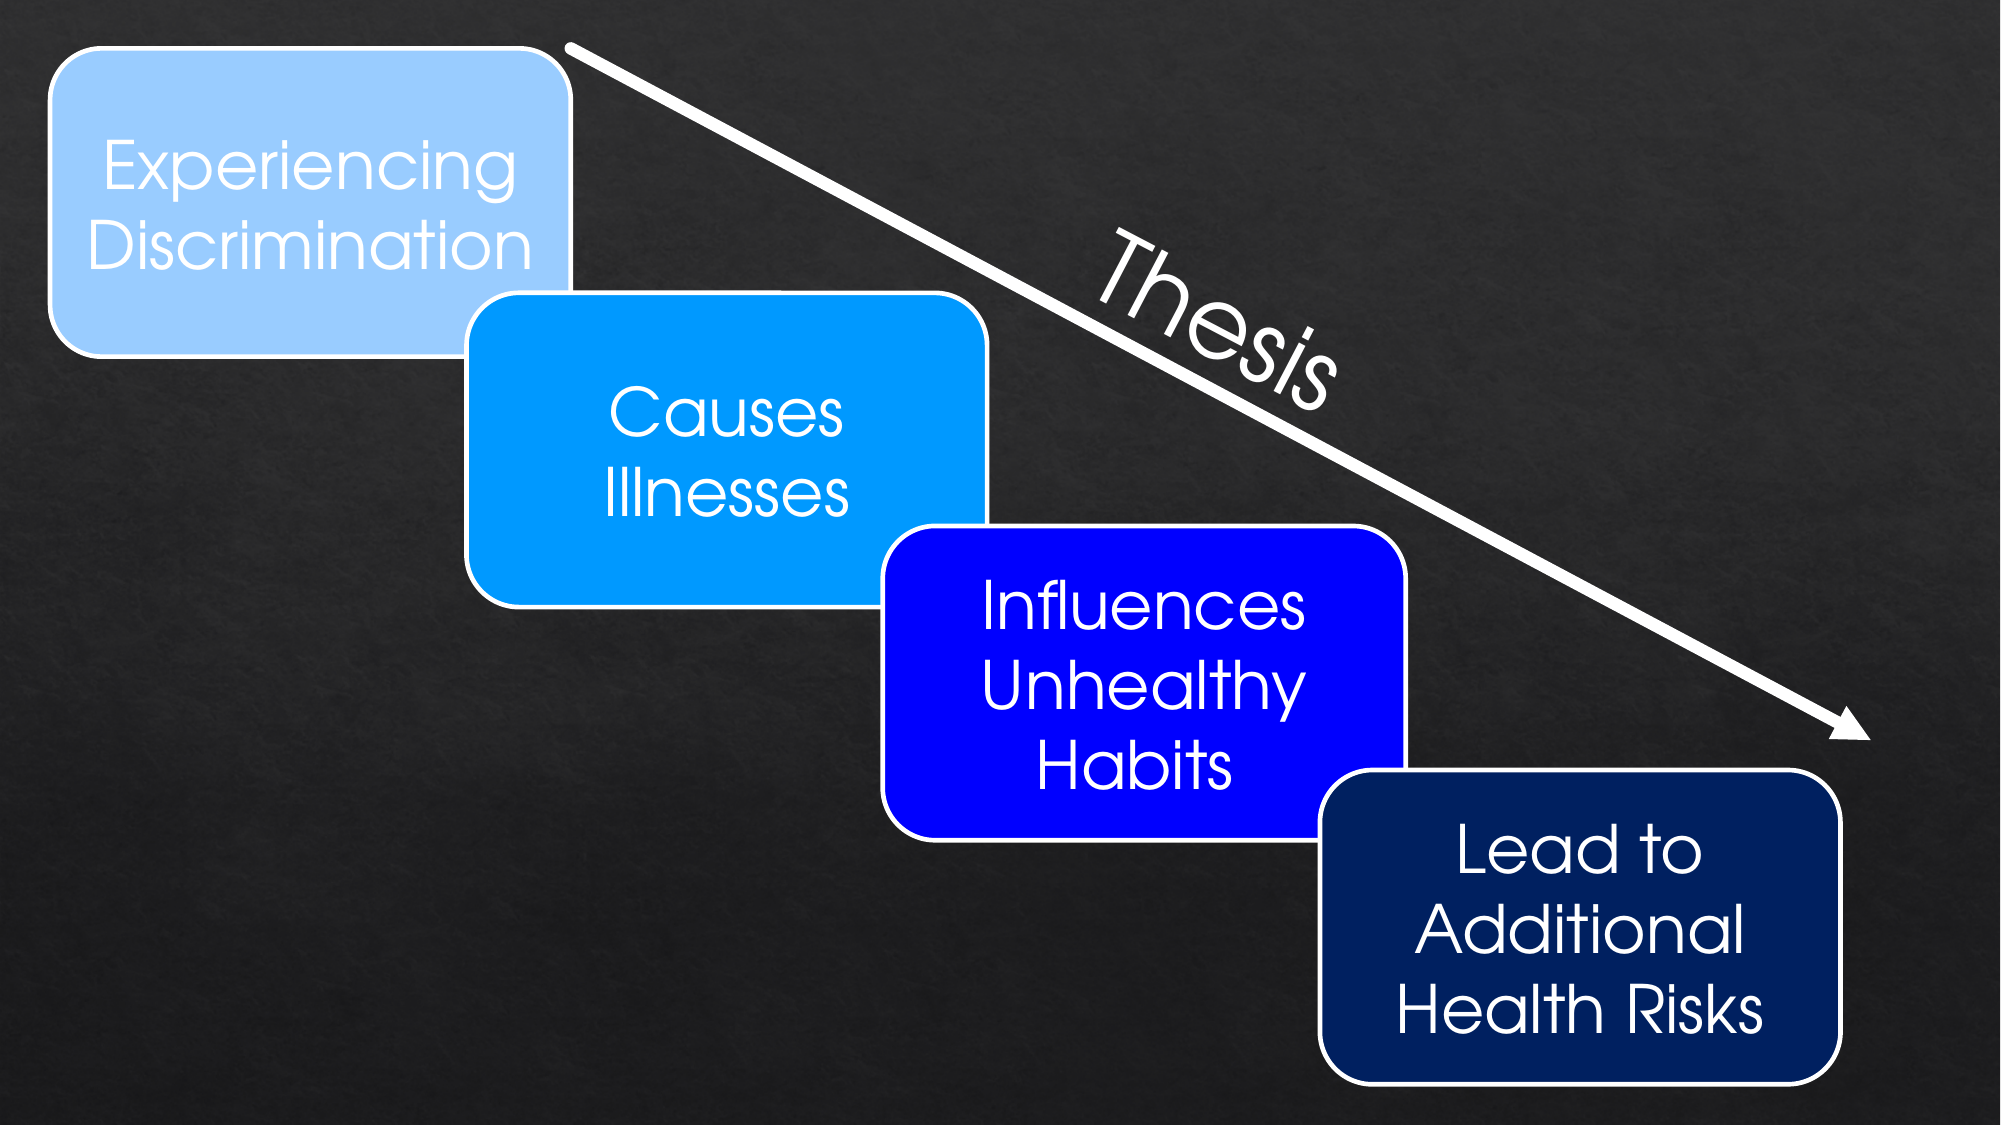

Experiencing Discrimination
Thesis
Causes Illnesses
Influences Unhealthy Habits
Lead to Additional Health Risks